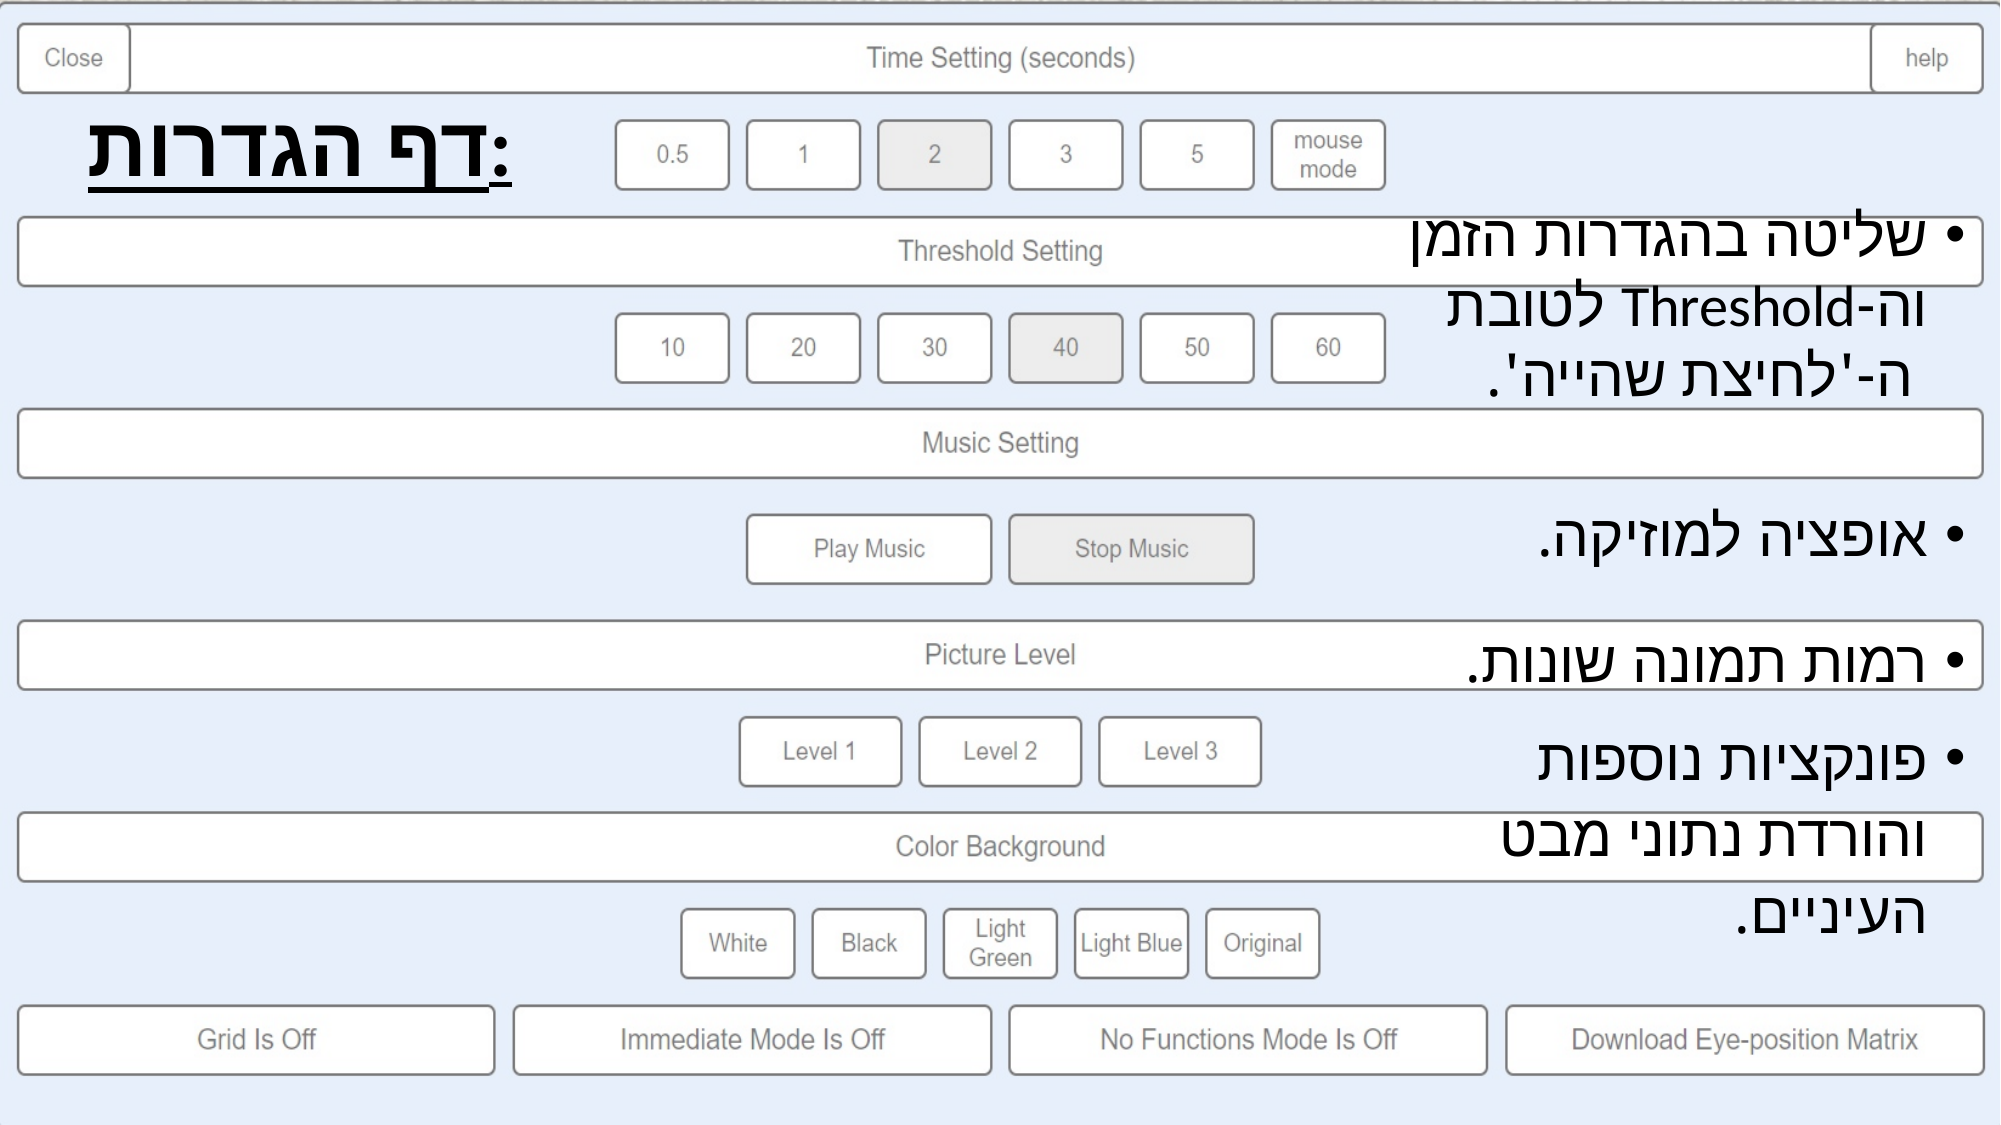

דף הגדרות:
שליטה בהגדרות הזמן וה-Threshold לטובת
 ה-'לחיצת שהייה'.
אופציה למוזיקה.
רמות תמונה שונות.
פונקציות נוספות והורדת נתוני מבט העיניים.